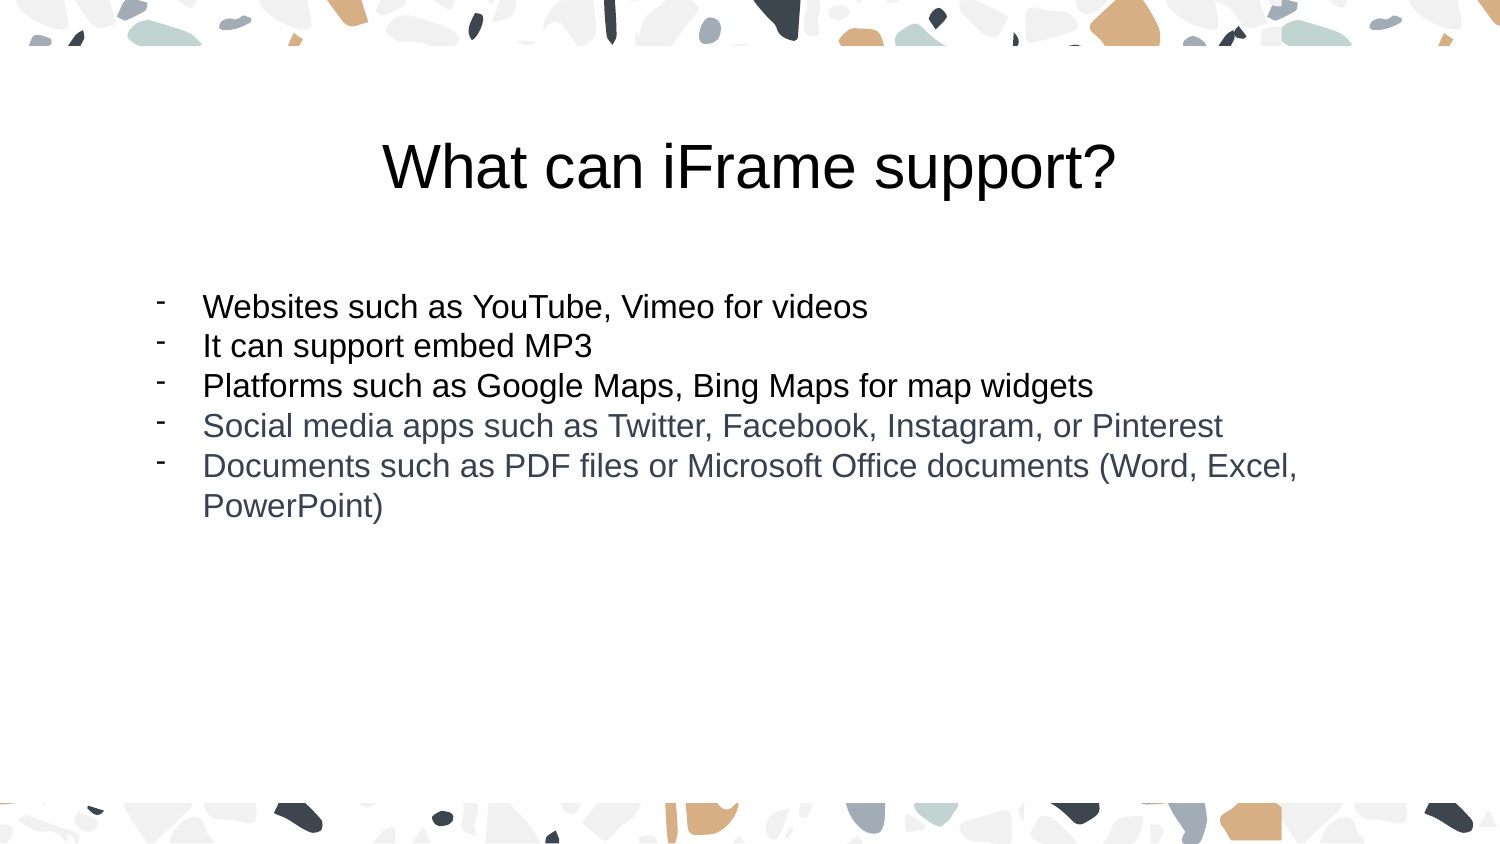

# What can iFrame support?
Websites such as YouTube, Vimeo for videos
It can support embed MP3
Platforms such as Google Maps, Bing Maps for map widgets
Social media apps such as Twitter, Facebook, Instagram, or Pinterest
Documents such as PDF files or Microsoft Office documents (Word, Excel, PowerPoint)